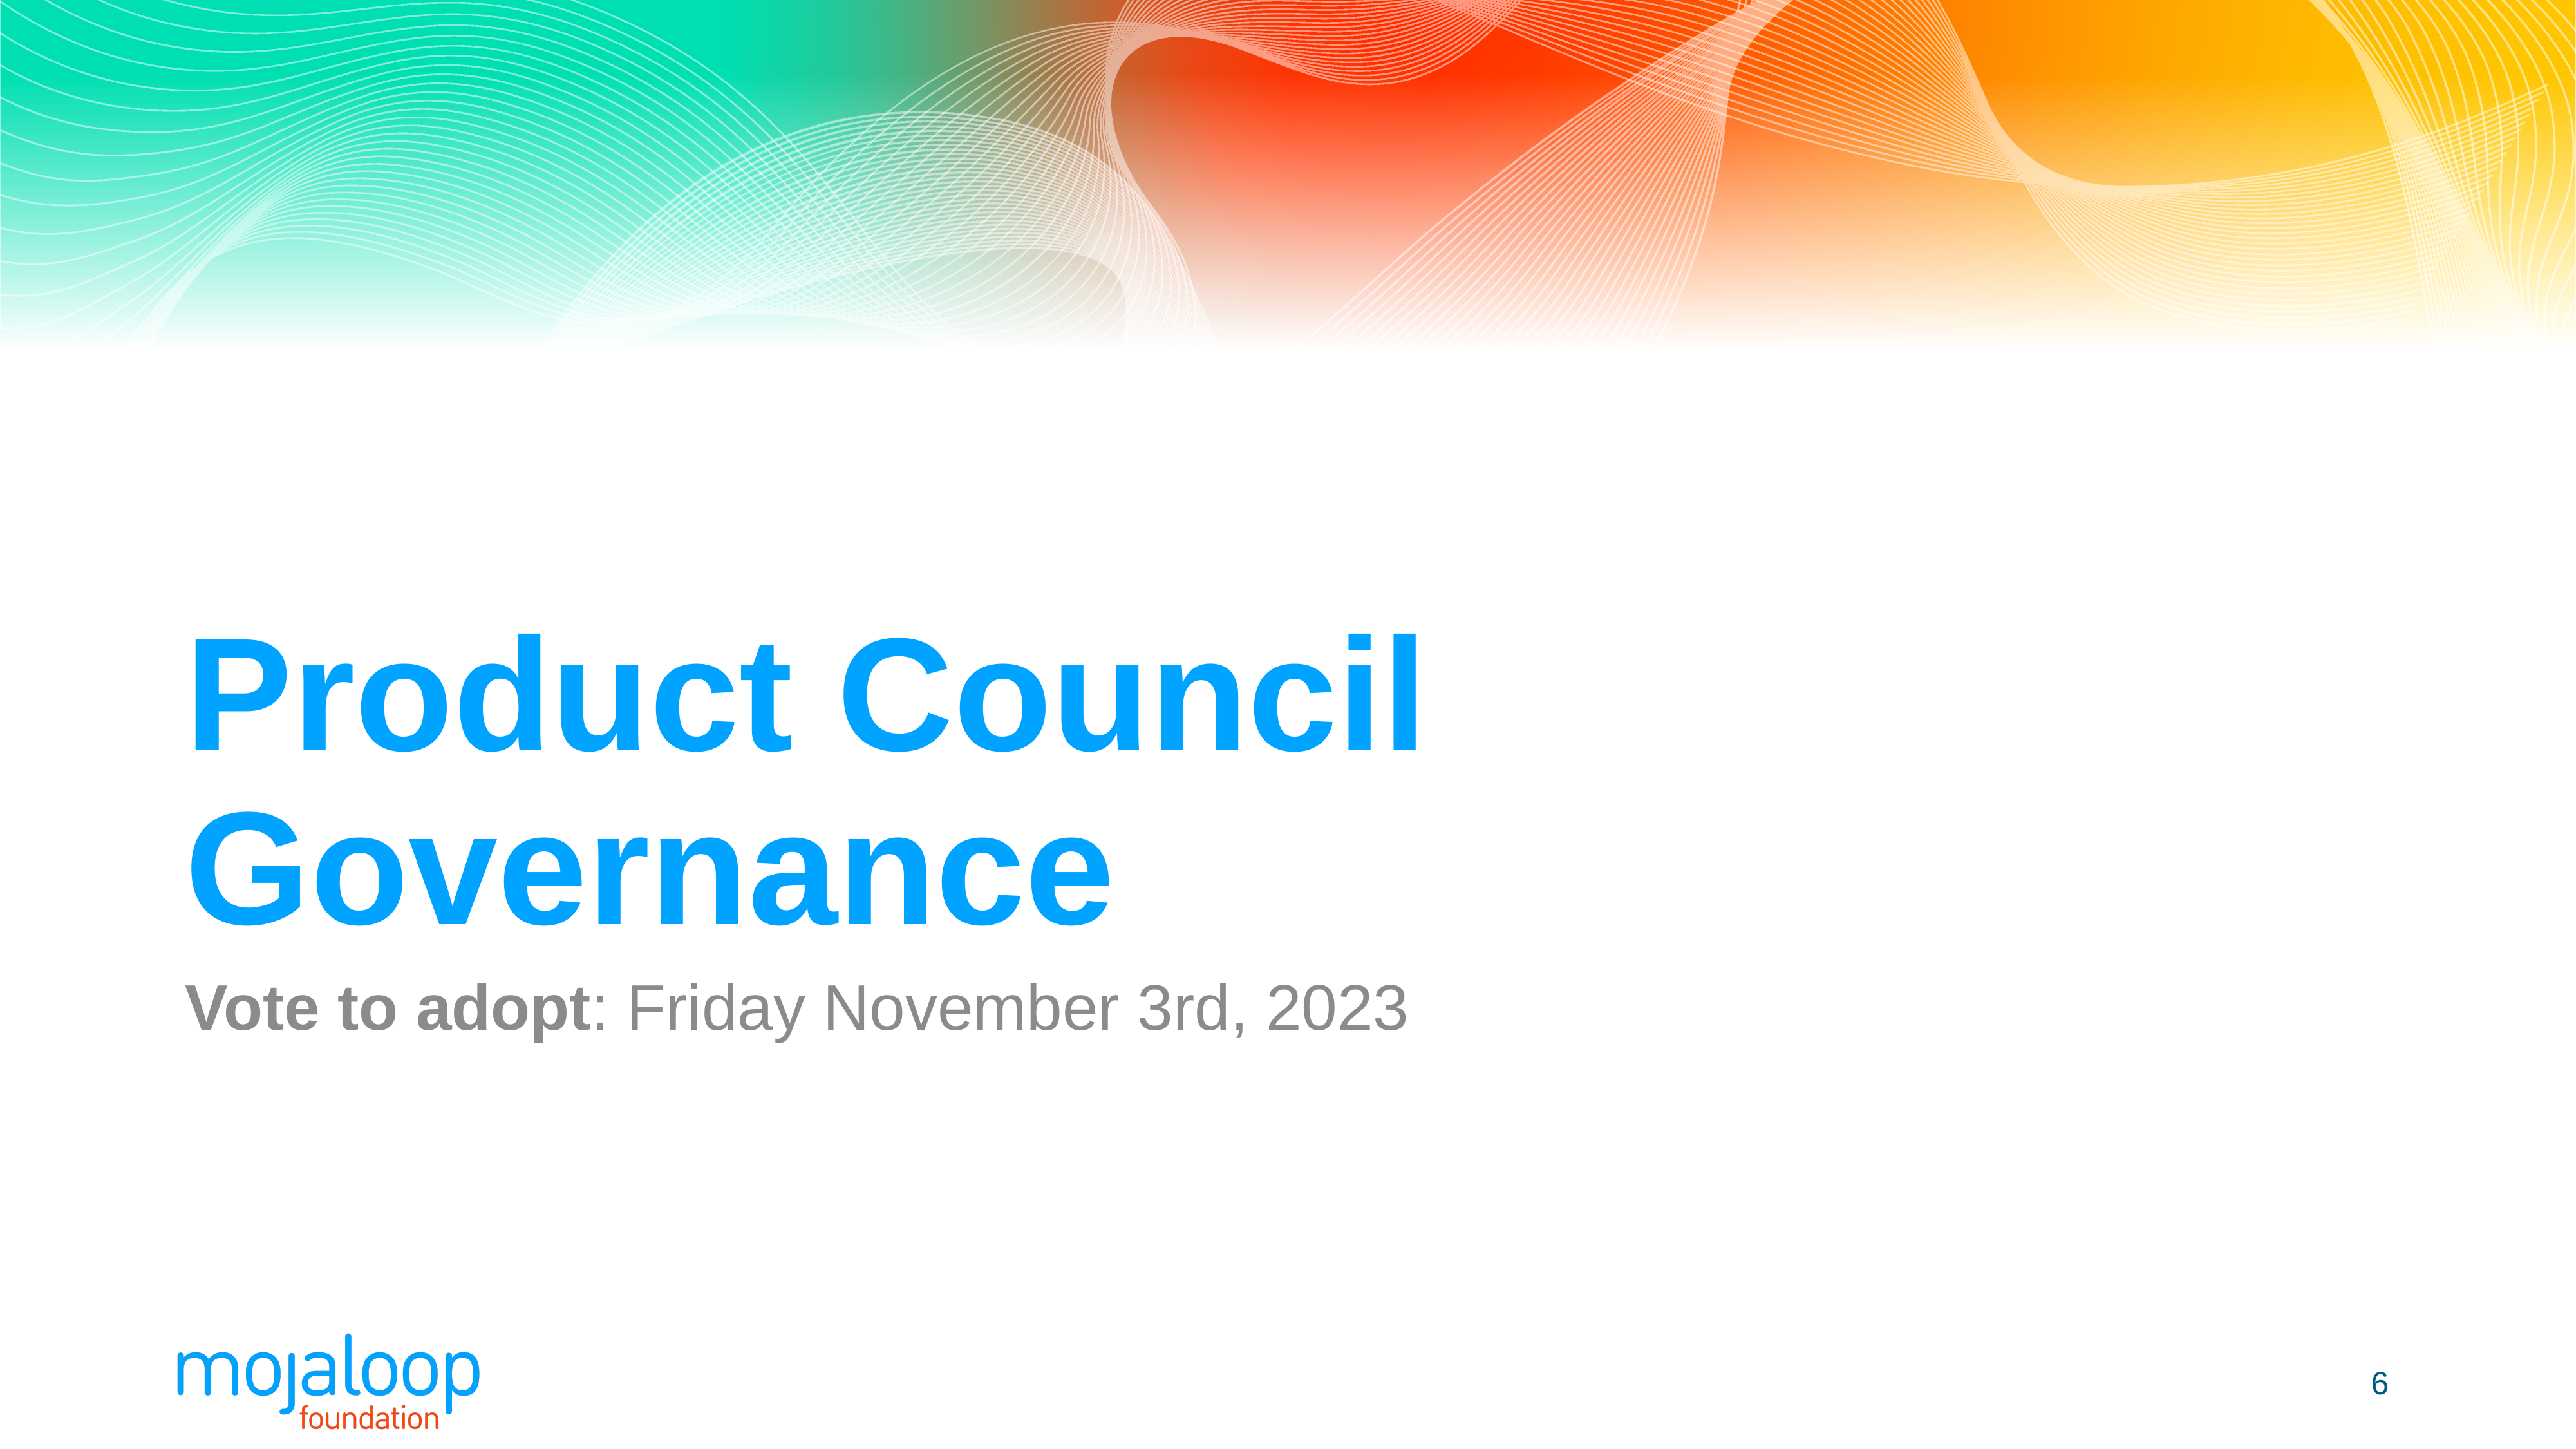

# Product Council Governance
Vote to adopt: Friday November 3rd, 2023
6